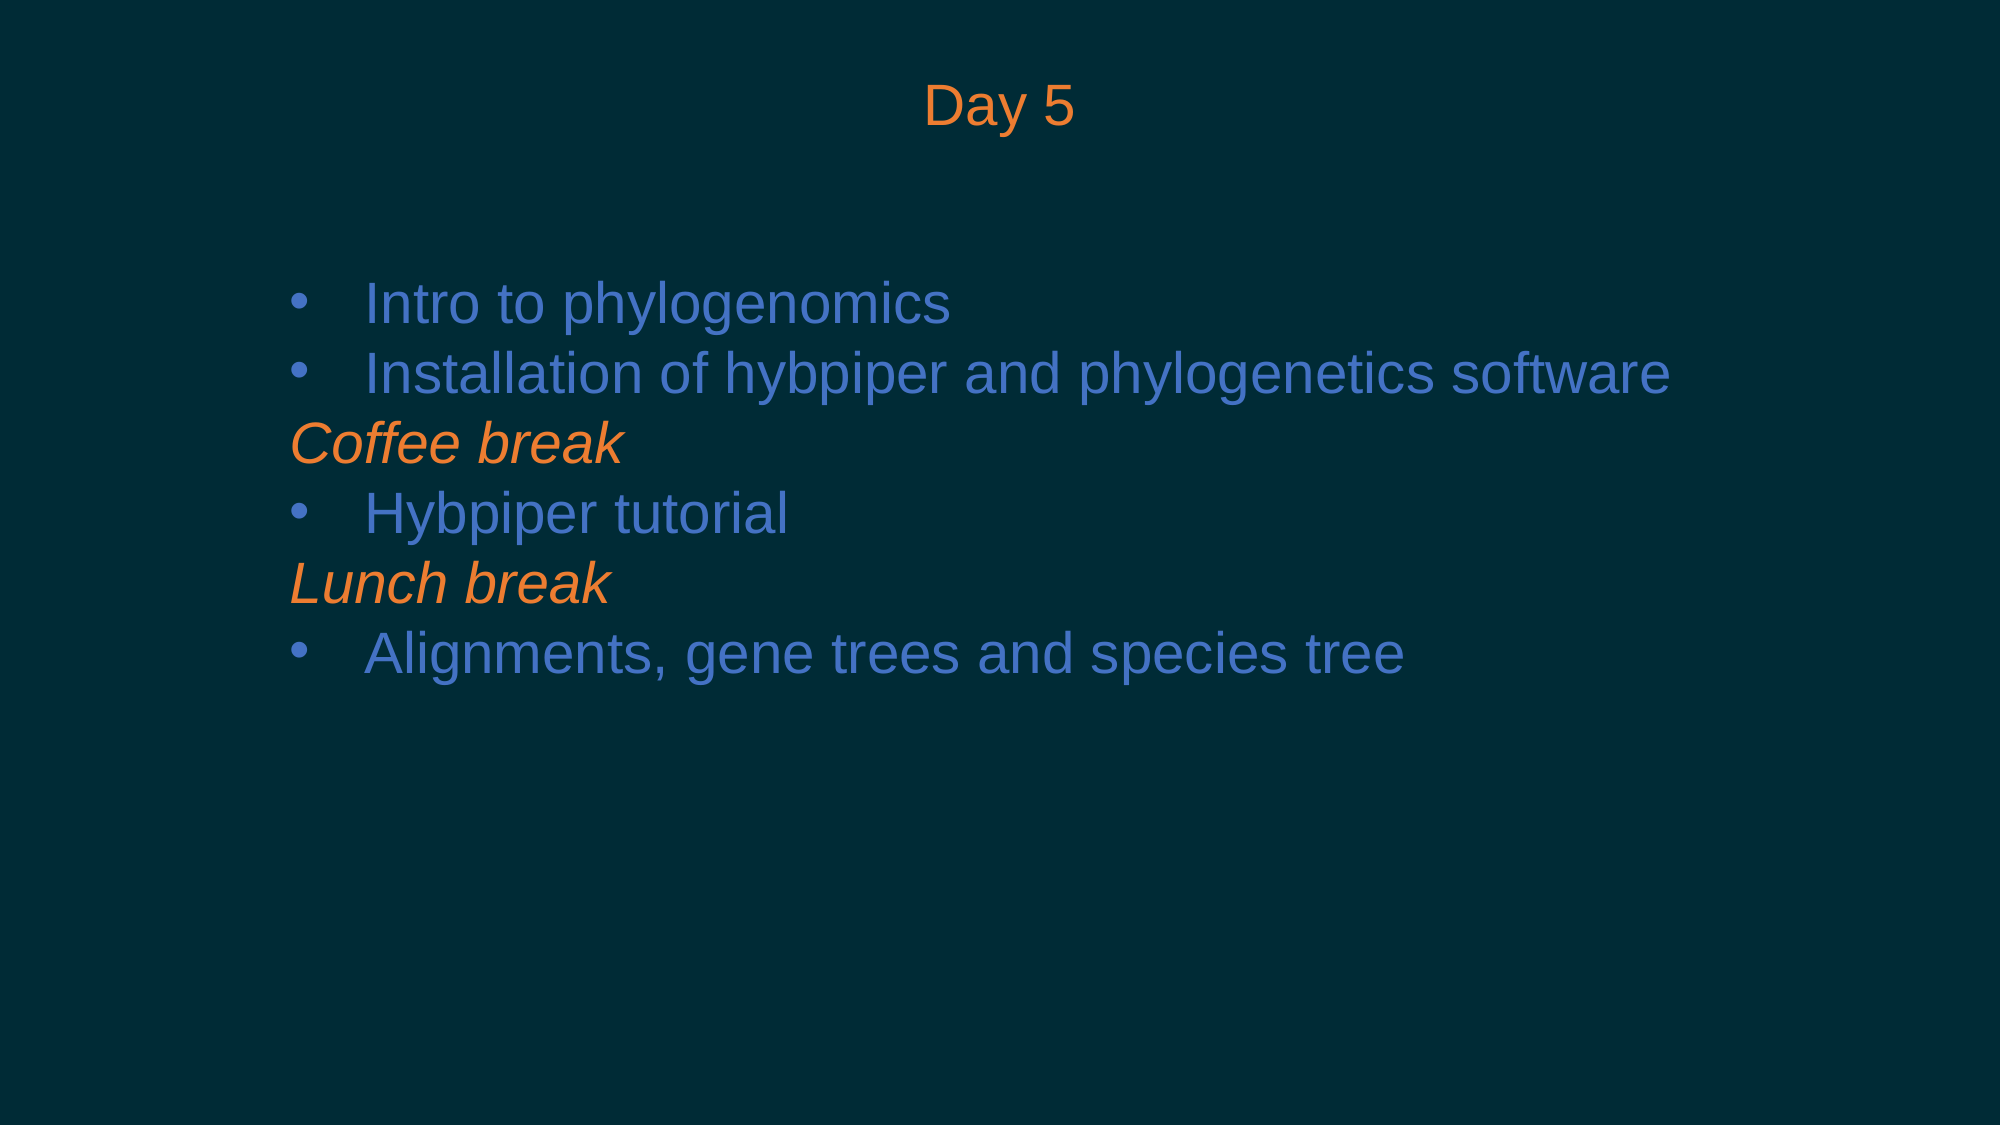

Day 5
Intro to phylogenomics
Installation of hybpiper and phylogenetics software
Coffee break
Hybpiper tutorial
Lunch break
Alignments, gene trees and species tree